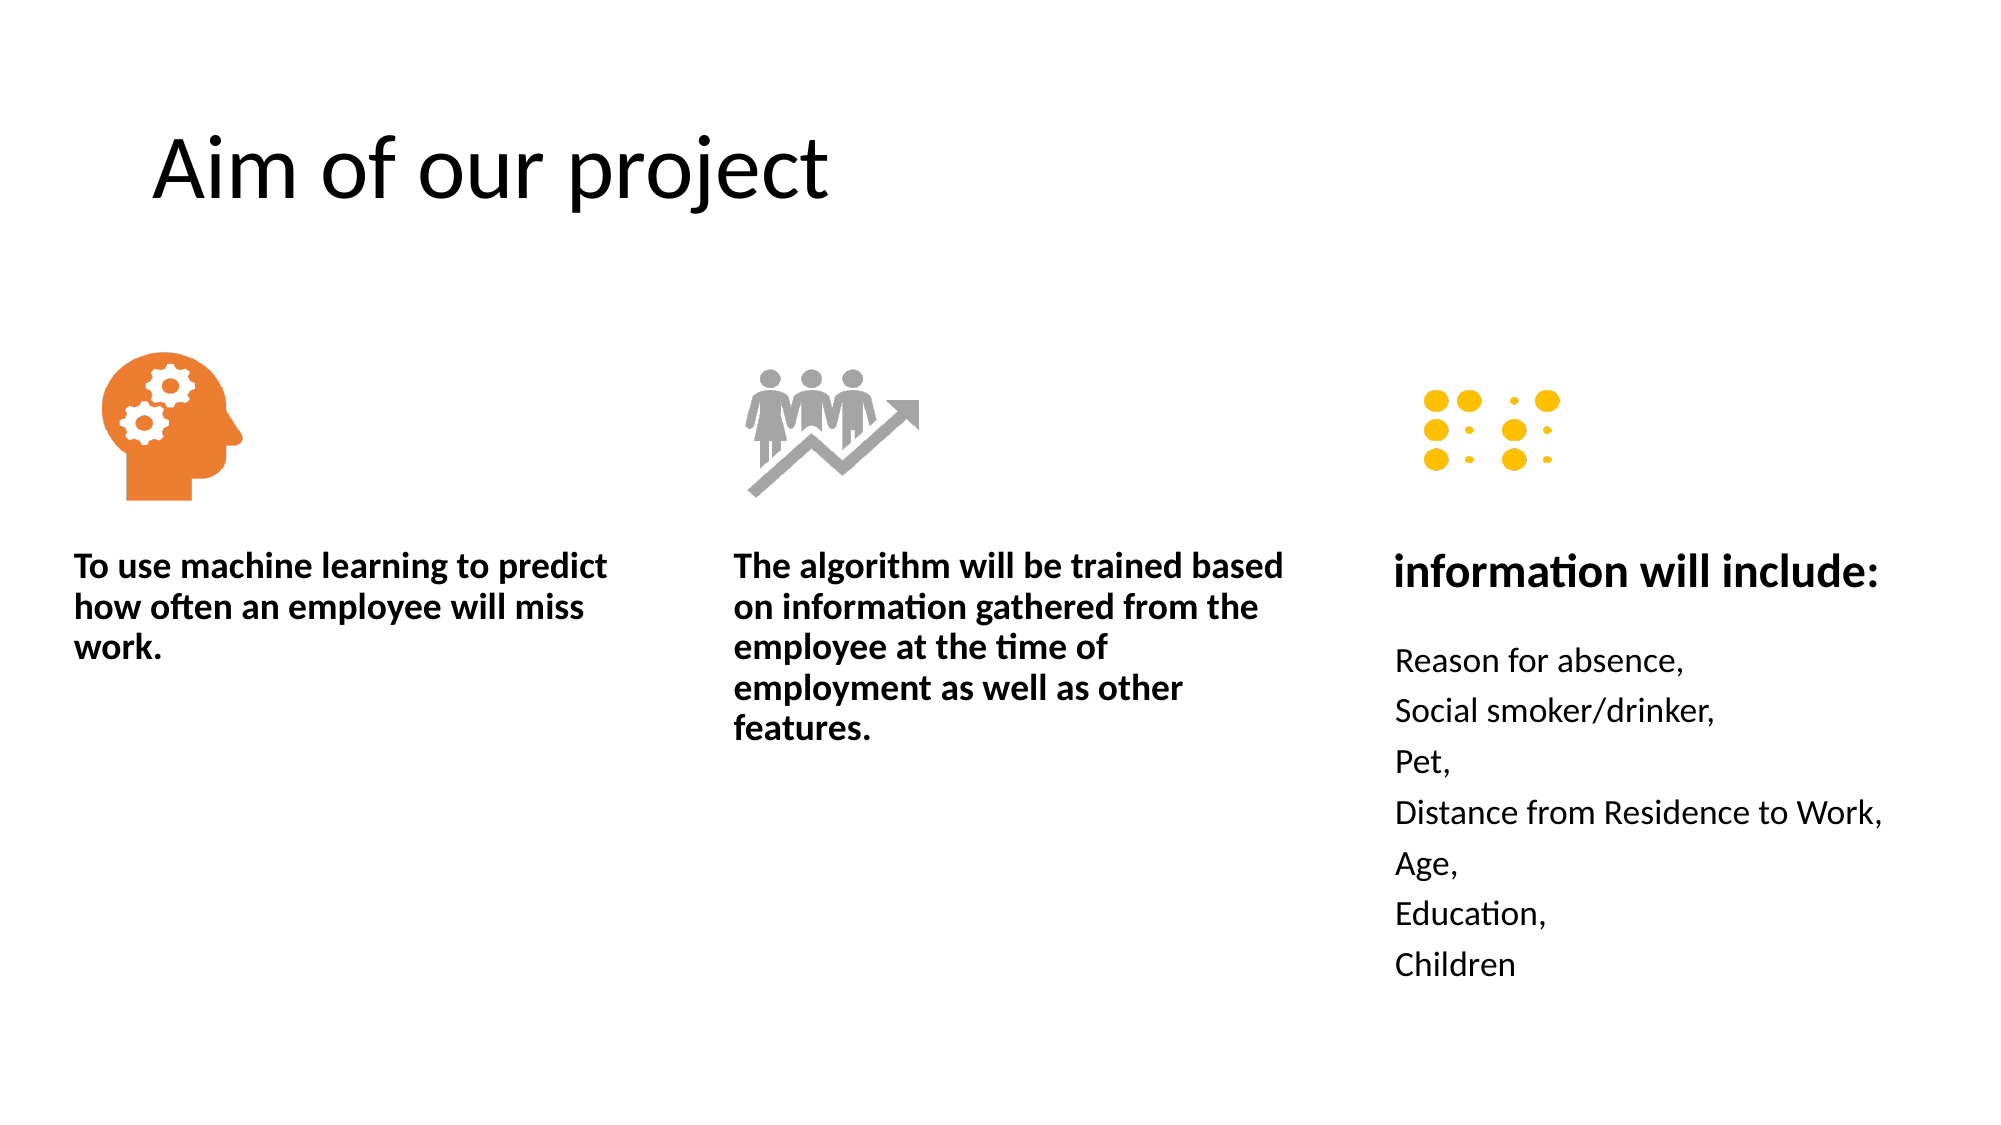

# Aim of our project
To use machine learning to predict how often an employee will miss work.
The algorithm will be trained based on information gathered from the employee at the time of employment as well as other features.
information will include:
Reason for absence,
Social smoker/drinker,
Pet,
Distance from Residence to Work,
Age,
Education,
Children